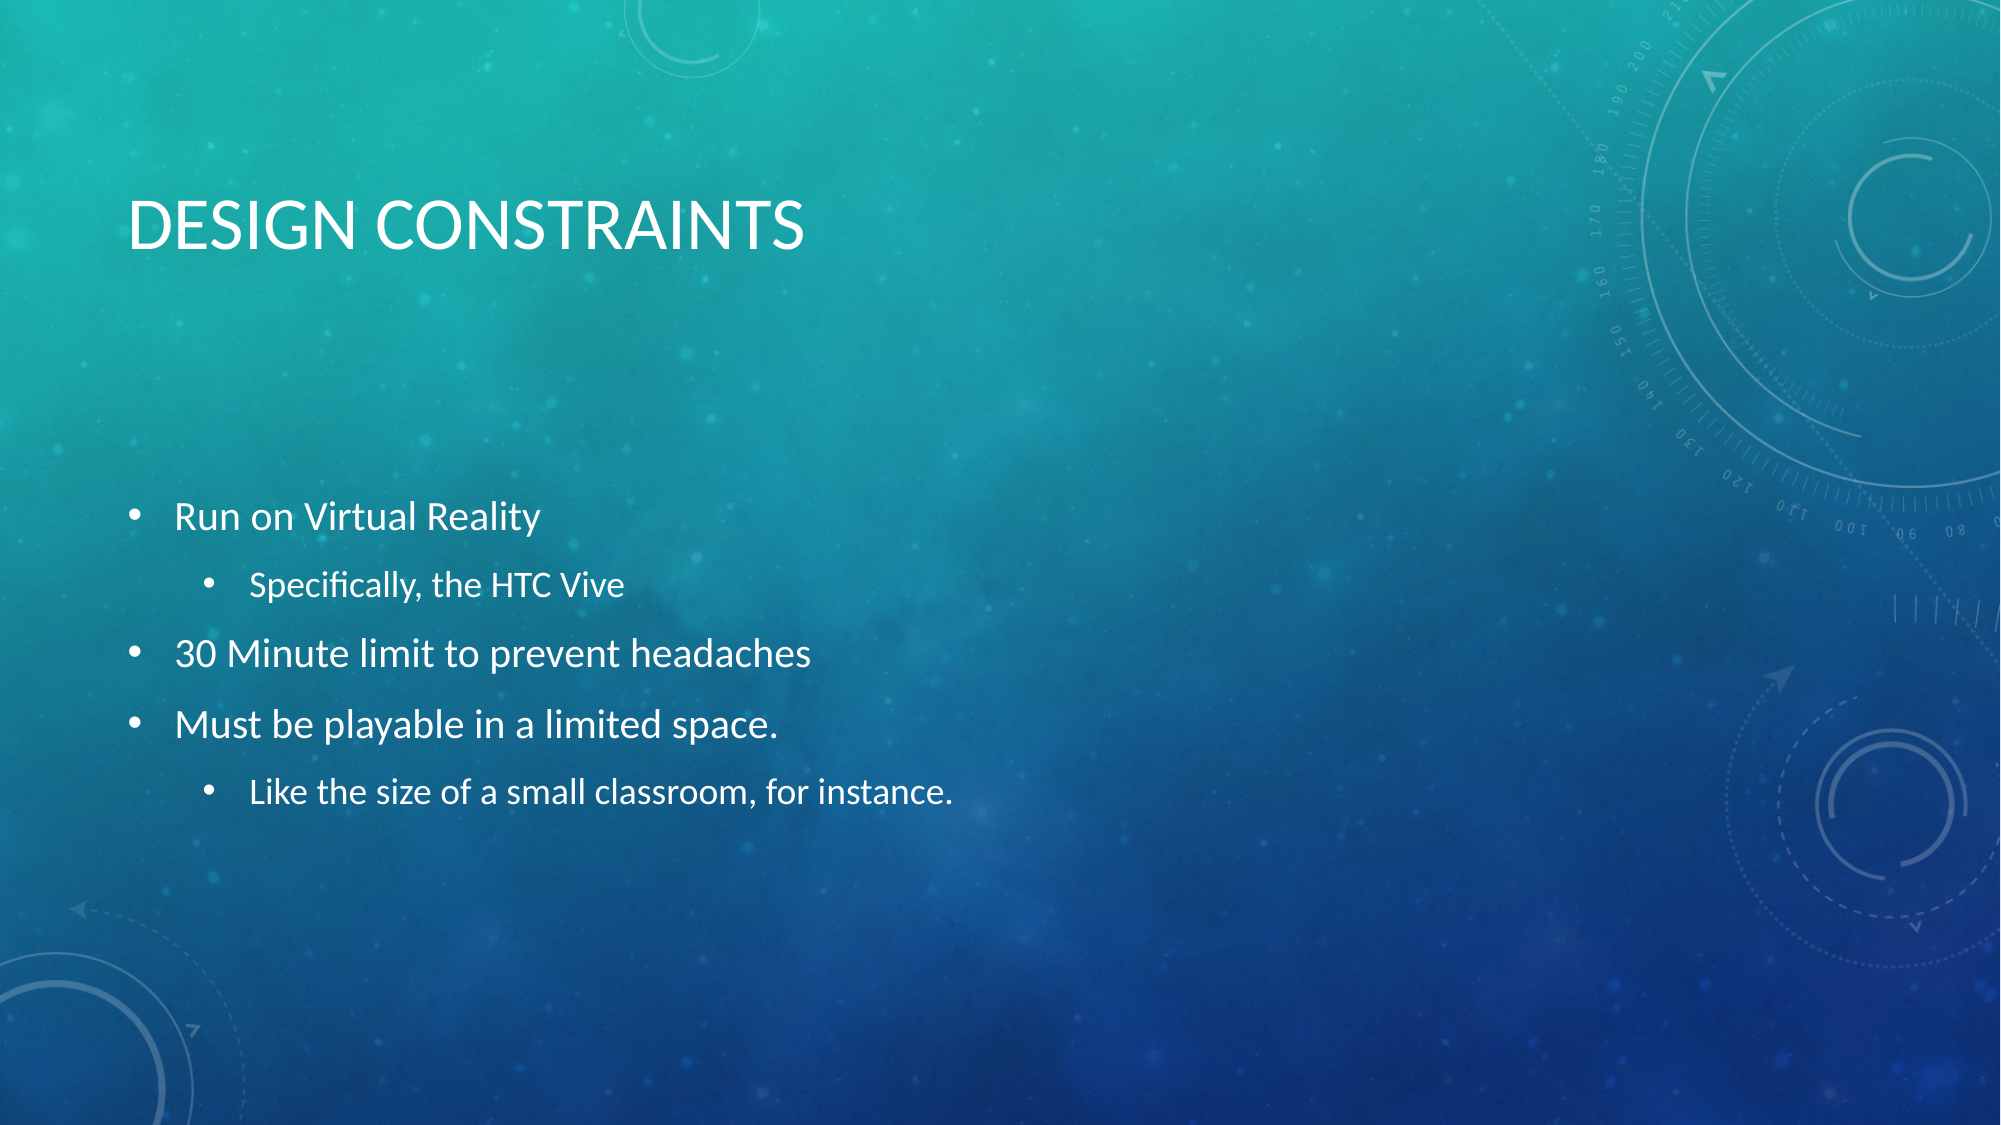

# Design Constraints
Run on Virtual Reality
Specifically, the HTC Vive
30 Minute limit to prevent headaches
Must be playable in a limited space.
Like the size of a small classroom, for instance.